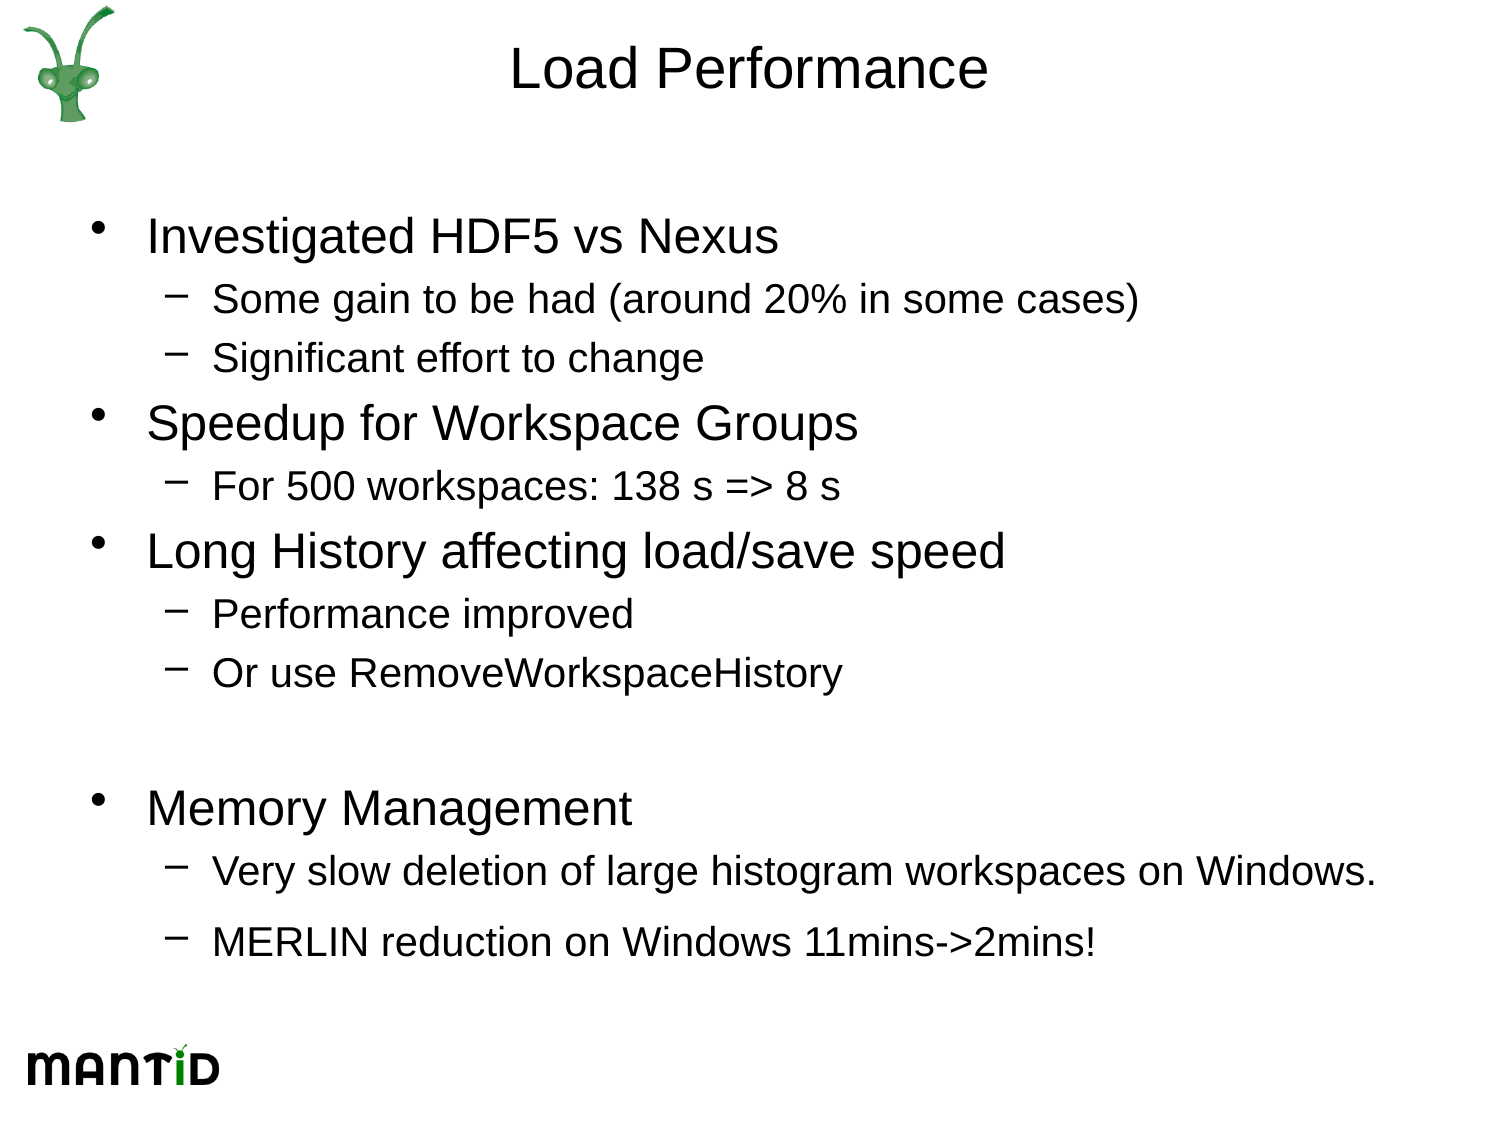

# Load Performance
Investigated HDF5 vs Nexus
Some gain to be had (around 20% in some cases)
Significant effort to change
Speedup for Workspace Groups
For 500 workspaces: 138 s => 8 s
Long History affecting load/save speed
Performance improved
Or use RemoveWorkspaceHistory

Memory Management
Very slow deletion of large histogram workspaces on Windows.
MERLIN reduction on Windows 11mins->2mins!